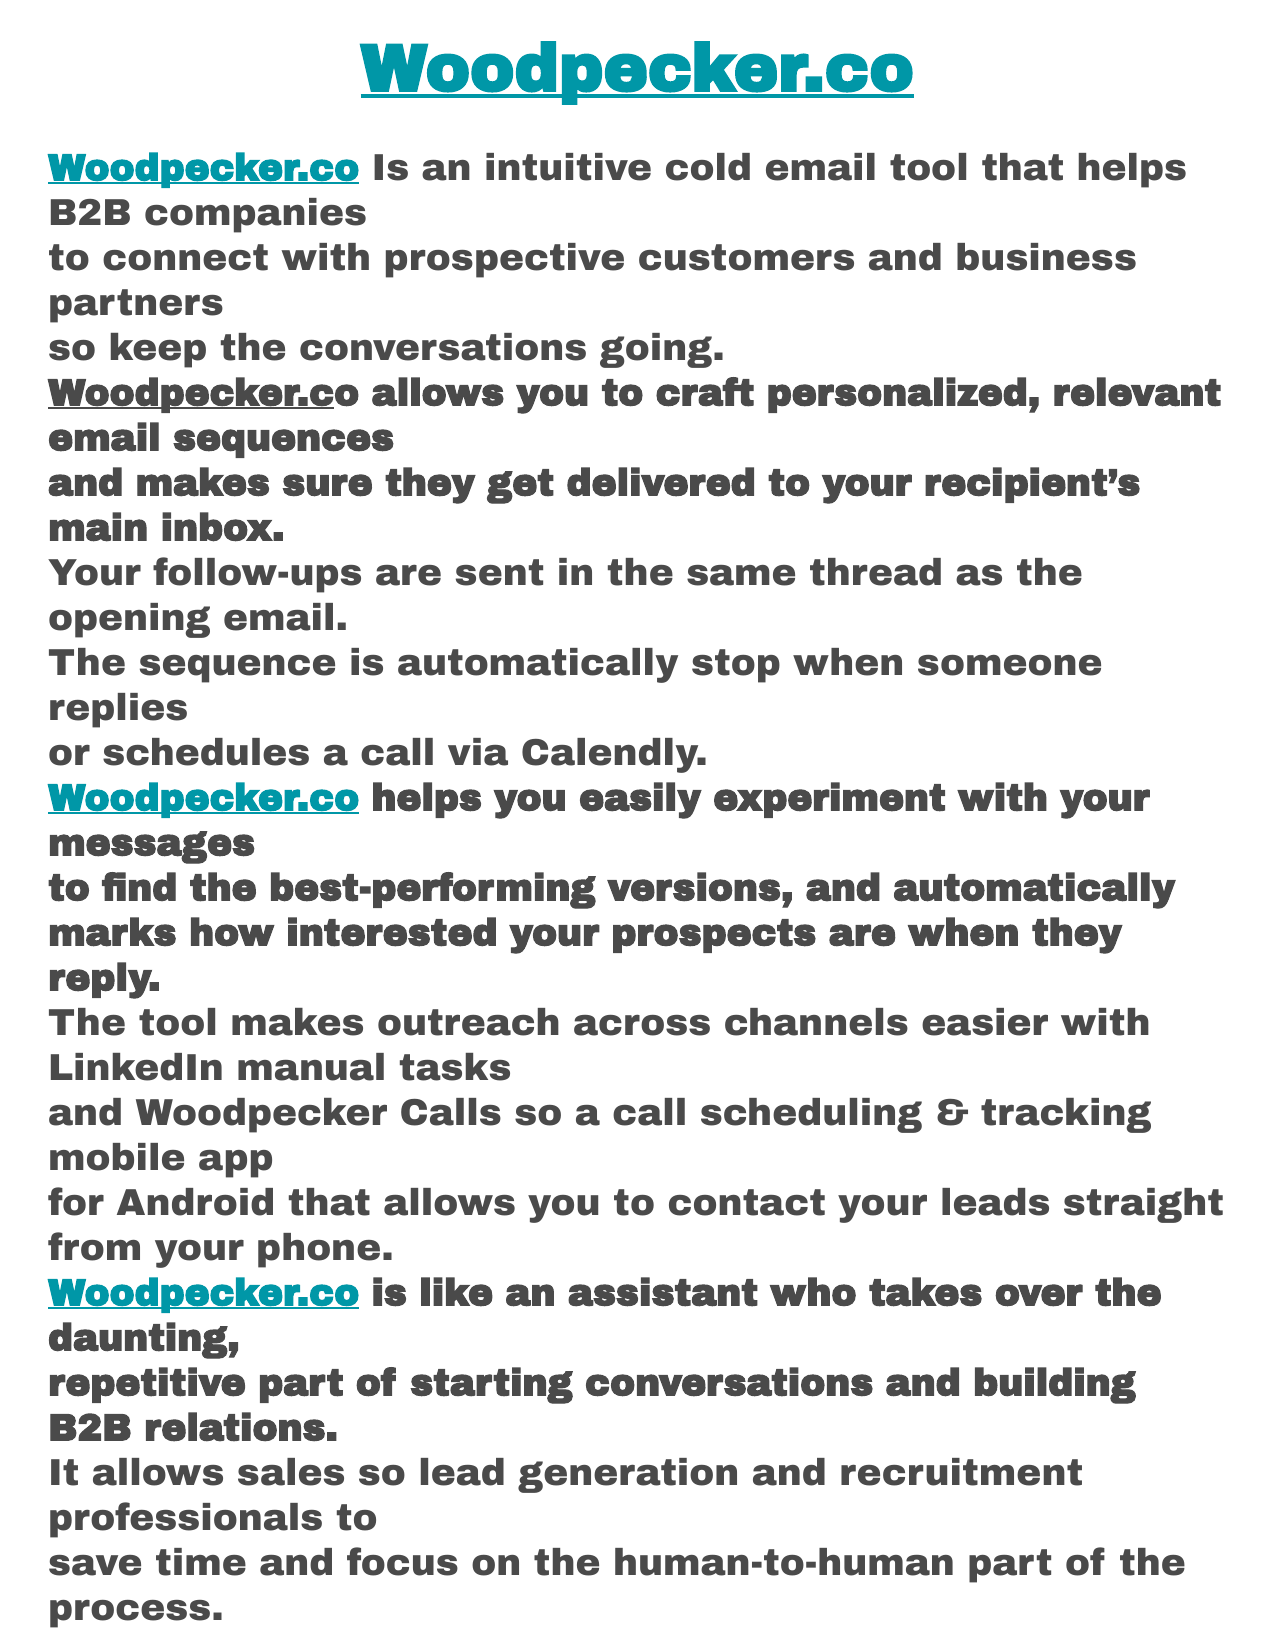

Woodpecker.co
Woodpecker.co Is an intuitive cold email tool that helps B2B companies
to connect with prospective customers and business partners
so keep the conversations going.
Woodpecker.co allows you to craft personalized, relevant email sequences
and makes sure they get delivered to your recipient’s main inbox.
Your follow-ups are sent in the same thread as the opening email.
The sequence is automatically stop when someone replies
or schedules a call via Calendly.
Woodpecker.co helps you easily experiment with your messages
to find the best-performing versions, and automatically
marks how interested your prospects are when they reply.
The tool makes outreach across channels easier with LinkedIn manual tasks
and Woodpecker Calls so a call scheduling & tracking mobile app
for Android that allows you to contact your leads straight from your phone.
Woodpecker.co is like an assistant who takes over the daunting,
repetitive part of starting conversations and building B2B relations.
It allows sales so lead generation and recruitment professionals to
save time and focus on the human-to-human part of the process.